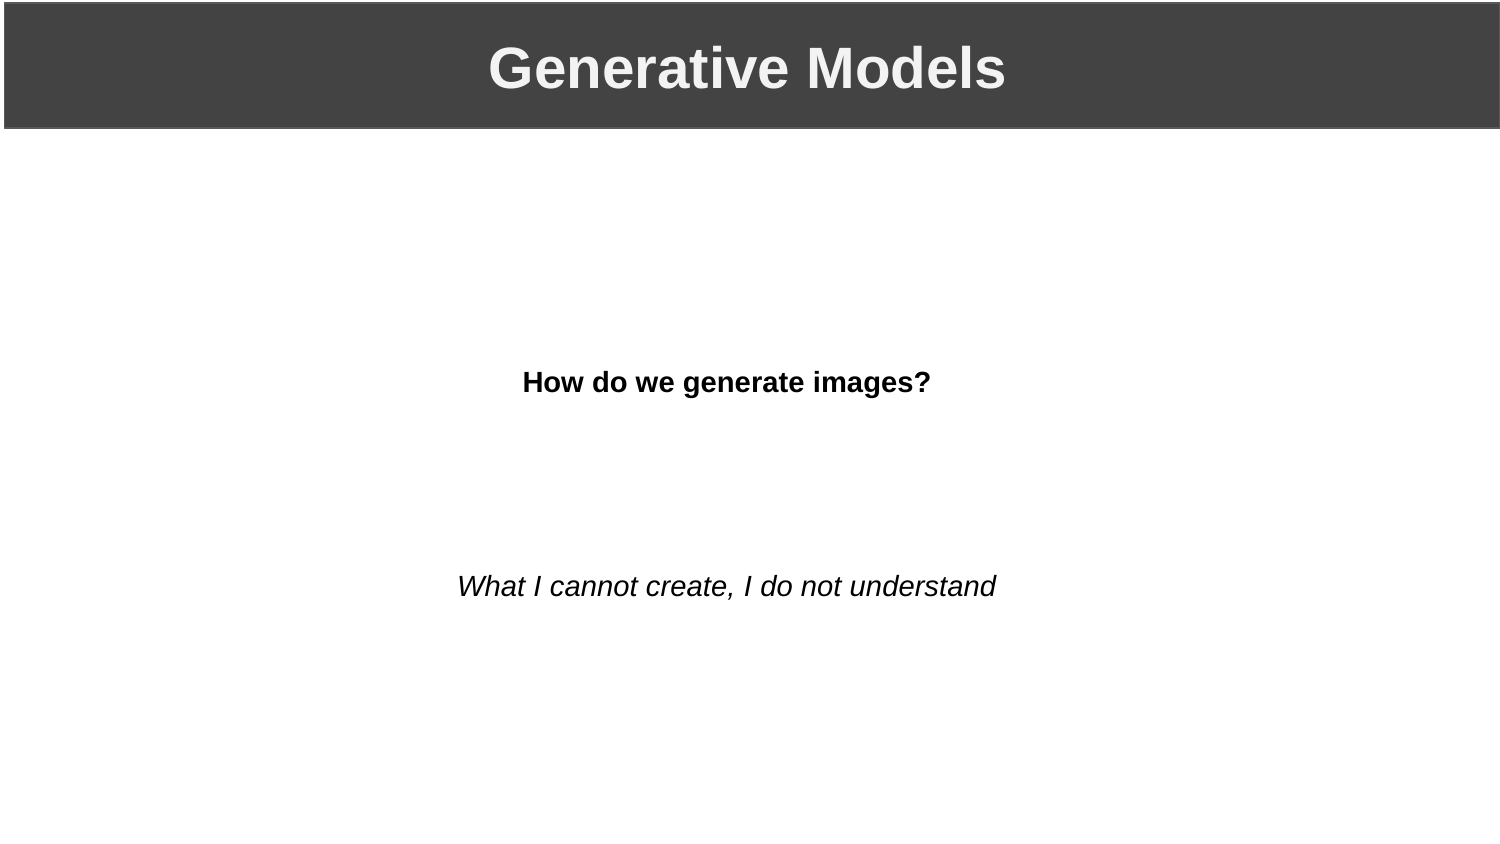

Generative Models
How do we generate images?

What I cannot create, I do not understand